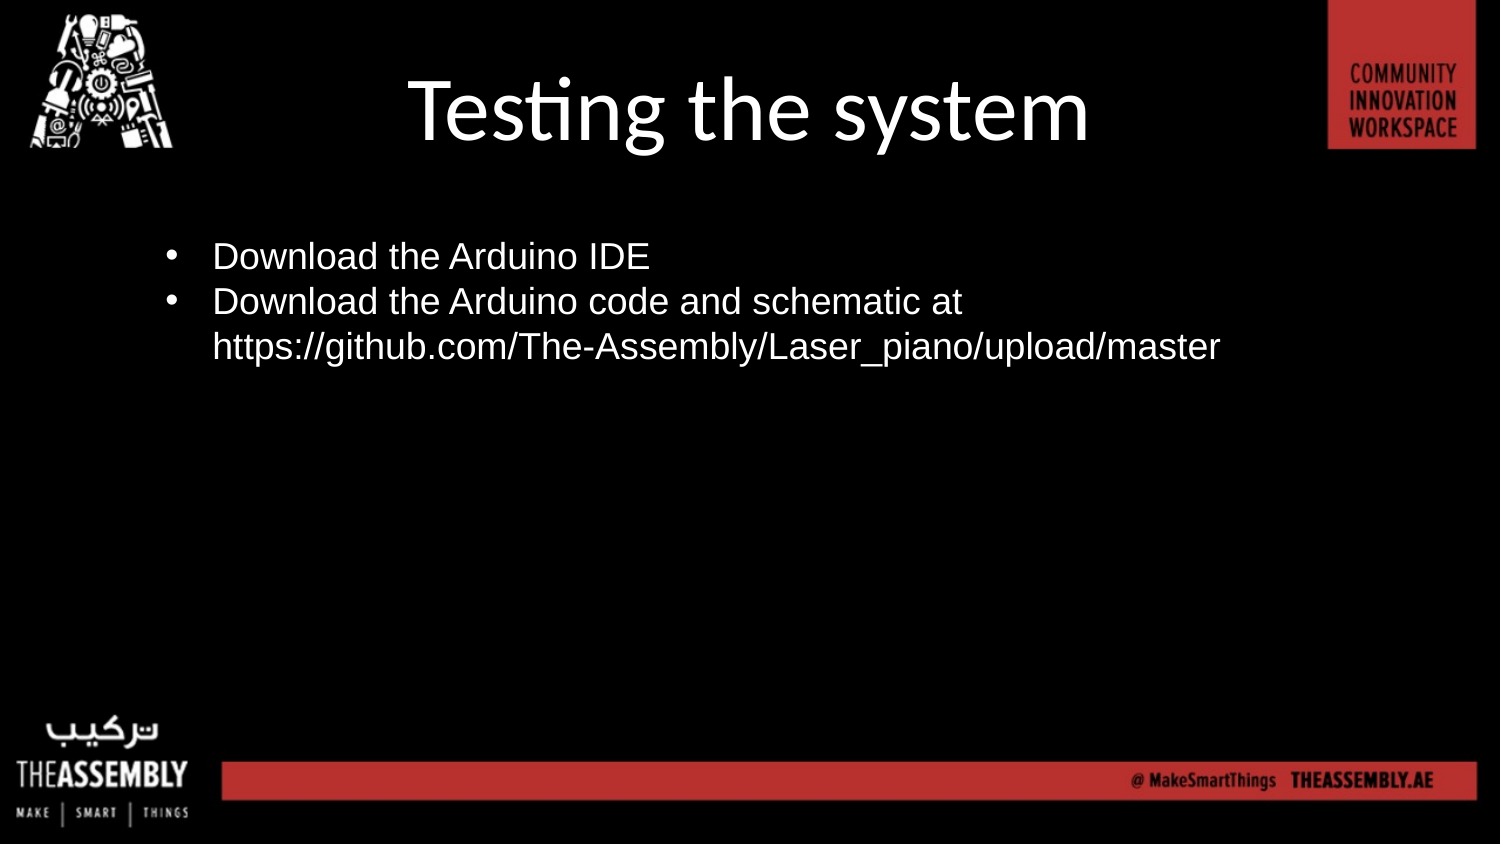

# Testing the system
Download the Arduino IDE
Download the Arduino code and schematic at https://github.com/The-Assembly/Laser_piano/upload/master